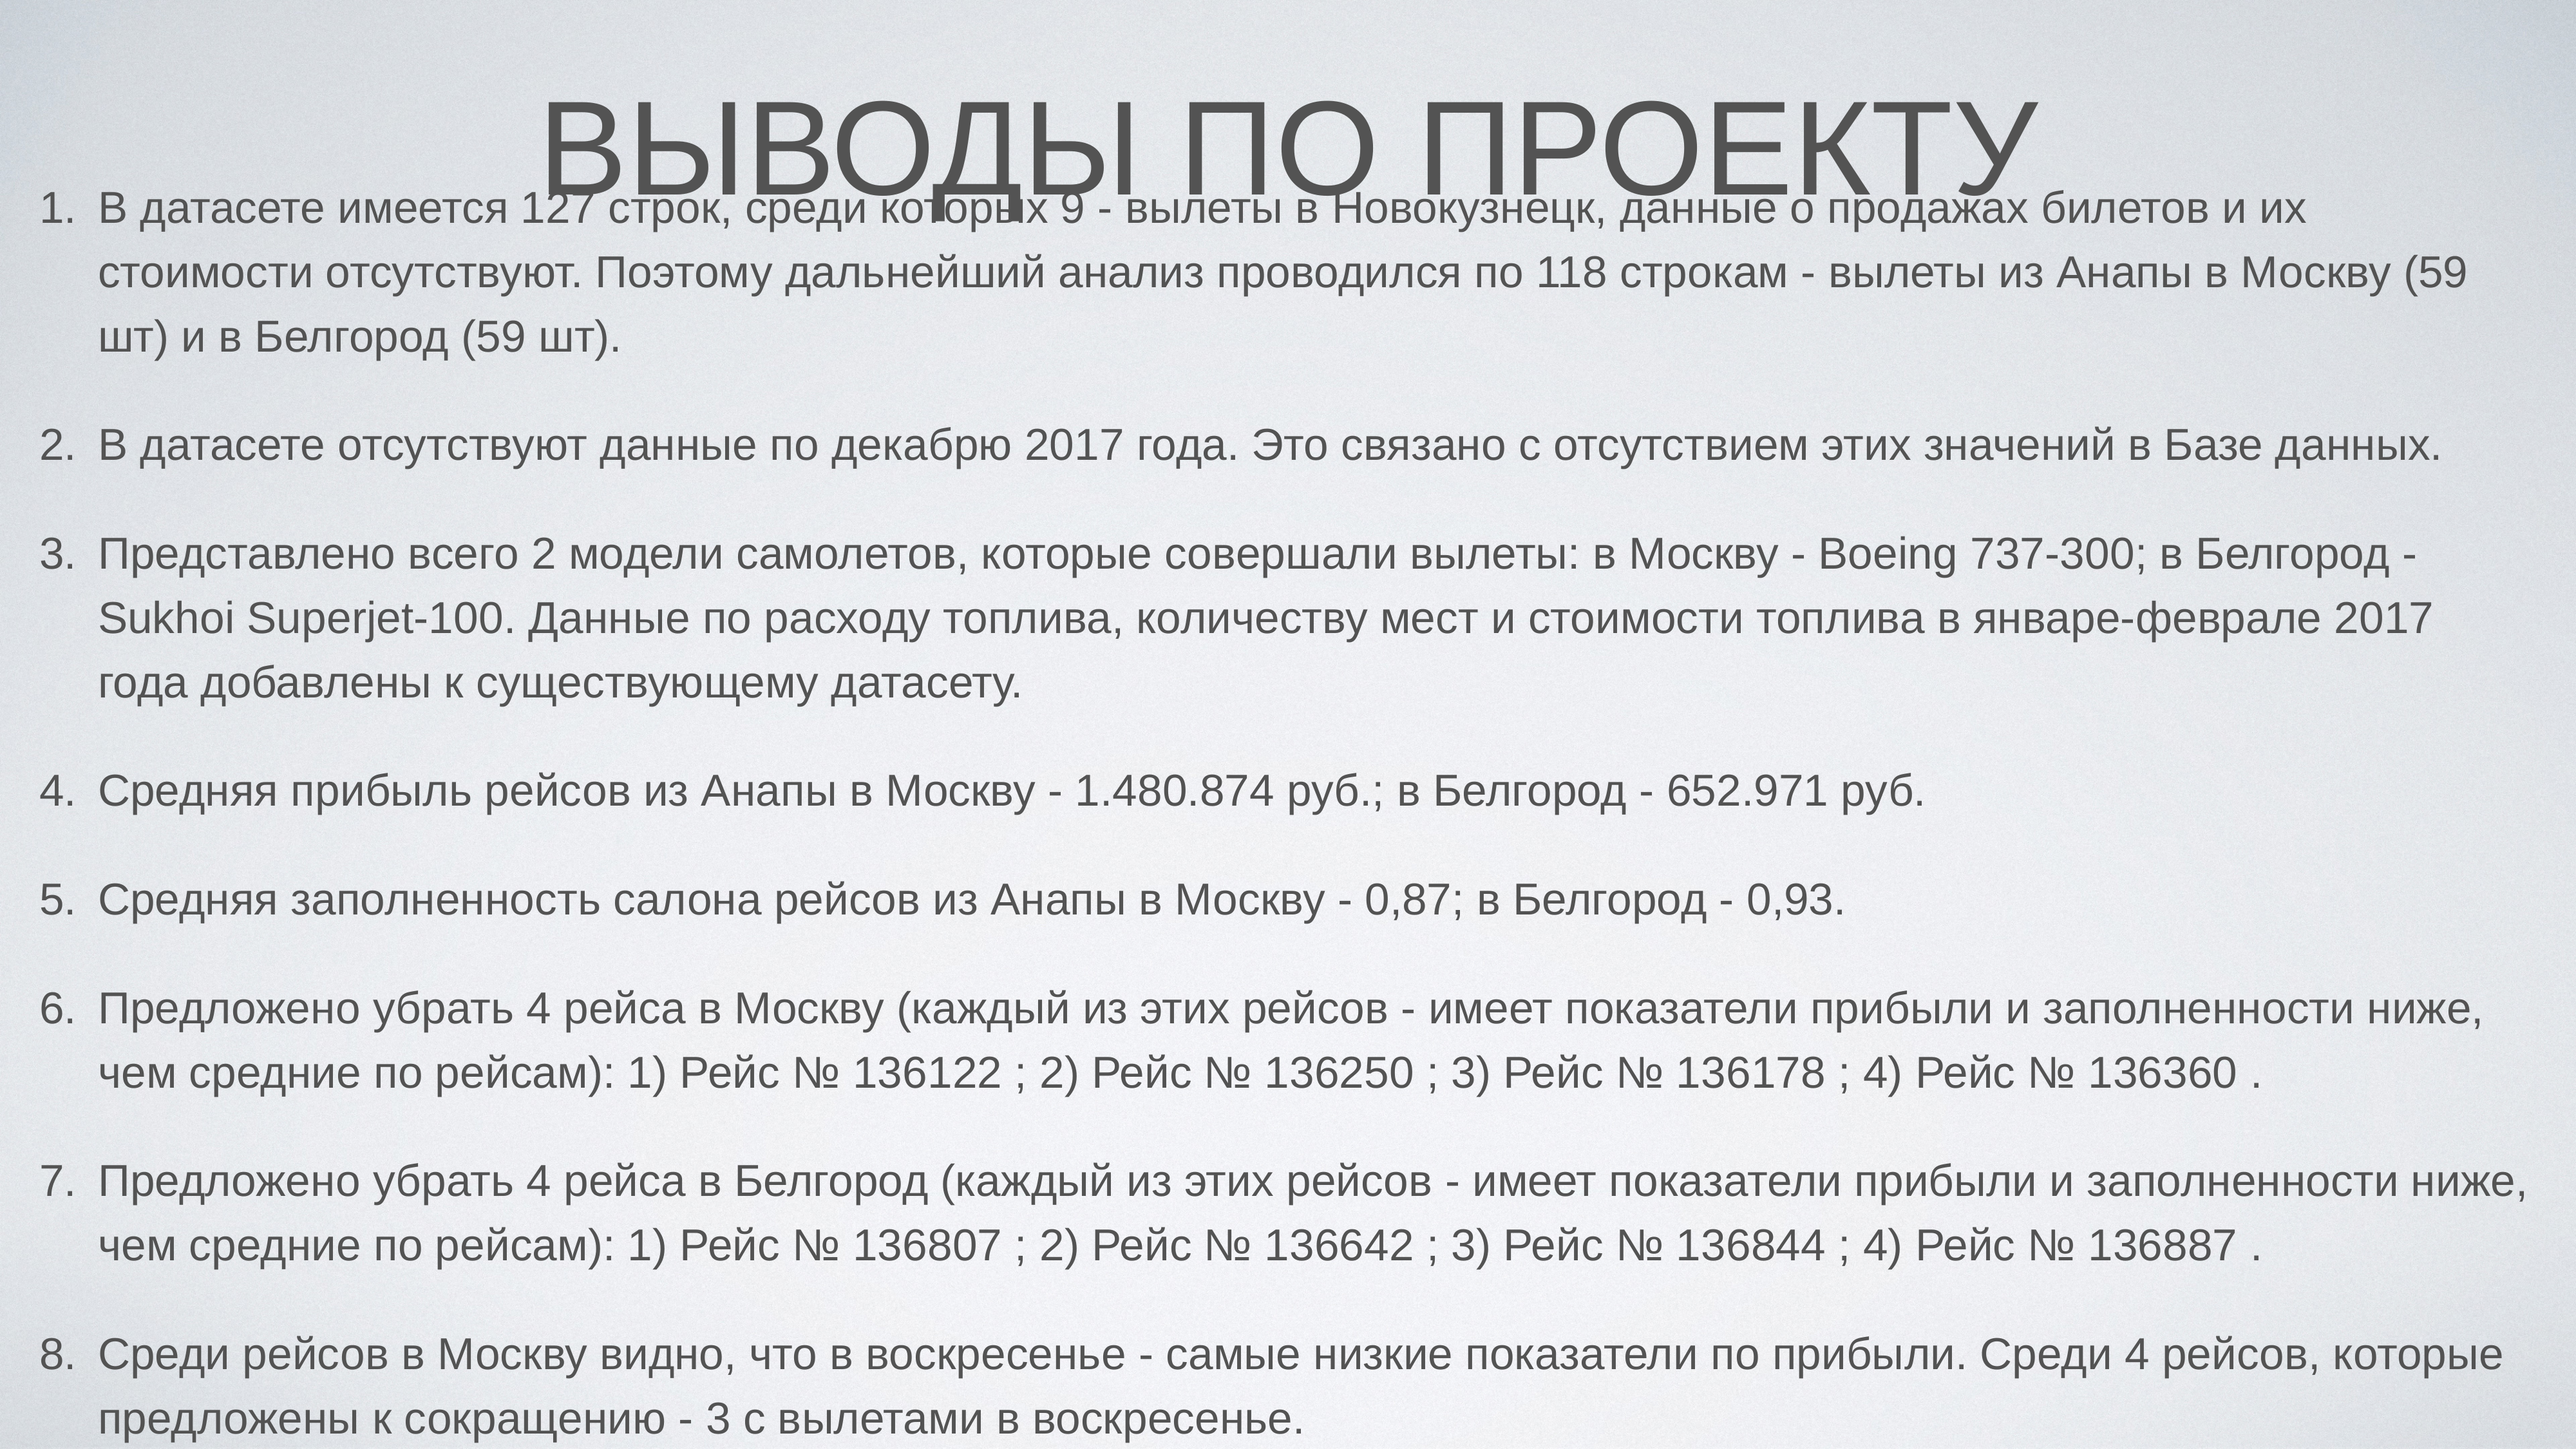

# Выводы по проекту
В датасете имеется 127 строк, среди которых 9 - вылеты в Новокузнецк, данные о продажах билетов и их стоимости отсутствуют. Поэтому дальнейший анализ проводился по 118 строкам - вылеты из Анапы в Москву (59 шт) и в Белгород (59 шт).
В датасете отсутствуют данные по декабрю 2017 года. Это связано с отсутствием этих значений в Базе данных.
Представлено всего 2 модели самолетов, которые совершали вылеты: в Москву - Boeing 737-300; в Белгород - Sukhoi Superjet-100. Данные по расходу топлива, количеству мест и стоимости топлива в январе-феврале 2017 года добавлены к существующему датасету.
Средняя прибыль рейсов из Анапы в Москву - 1.480.874 руб.; в Белгород - 652.971 руб.
Средняя заполненность салона рейсов из Анапы в Москву - 0,87; в Белгород - 0,93.
Предложено убрать 4 рейса в Москву (каждый из этих рейсов - имеет показатели прибыли и заполненности ниже, чем средние по рейсам): 1) Рейс № 136122 ; 2) Рейс № 136250 ; 3) Рейс № 136178 ; 4) Рейс № 136360 .
Предложено убрать 4 рейса в Белгород (каждый из этих рейсов - имеет показатели прибыли и заполненности ниже, чем средние по рейсам): 1) Рейс № 136807 ; 2) Рейс № 136642 ; 3) Рейс № 136844 ; 4) Рейс № 136887 .
Среди рейсов в Москву видно, что в воскресенье - самые низкие показатели по прибыли. Среди 4 рейсов, которые предложены к сокращению - 3 с вылетами в воскресенье.